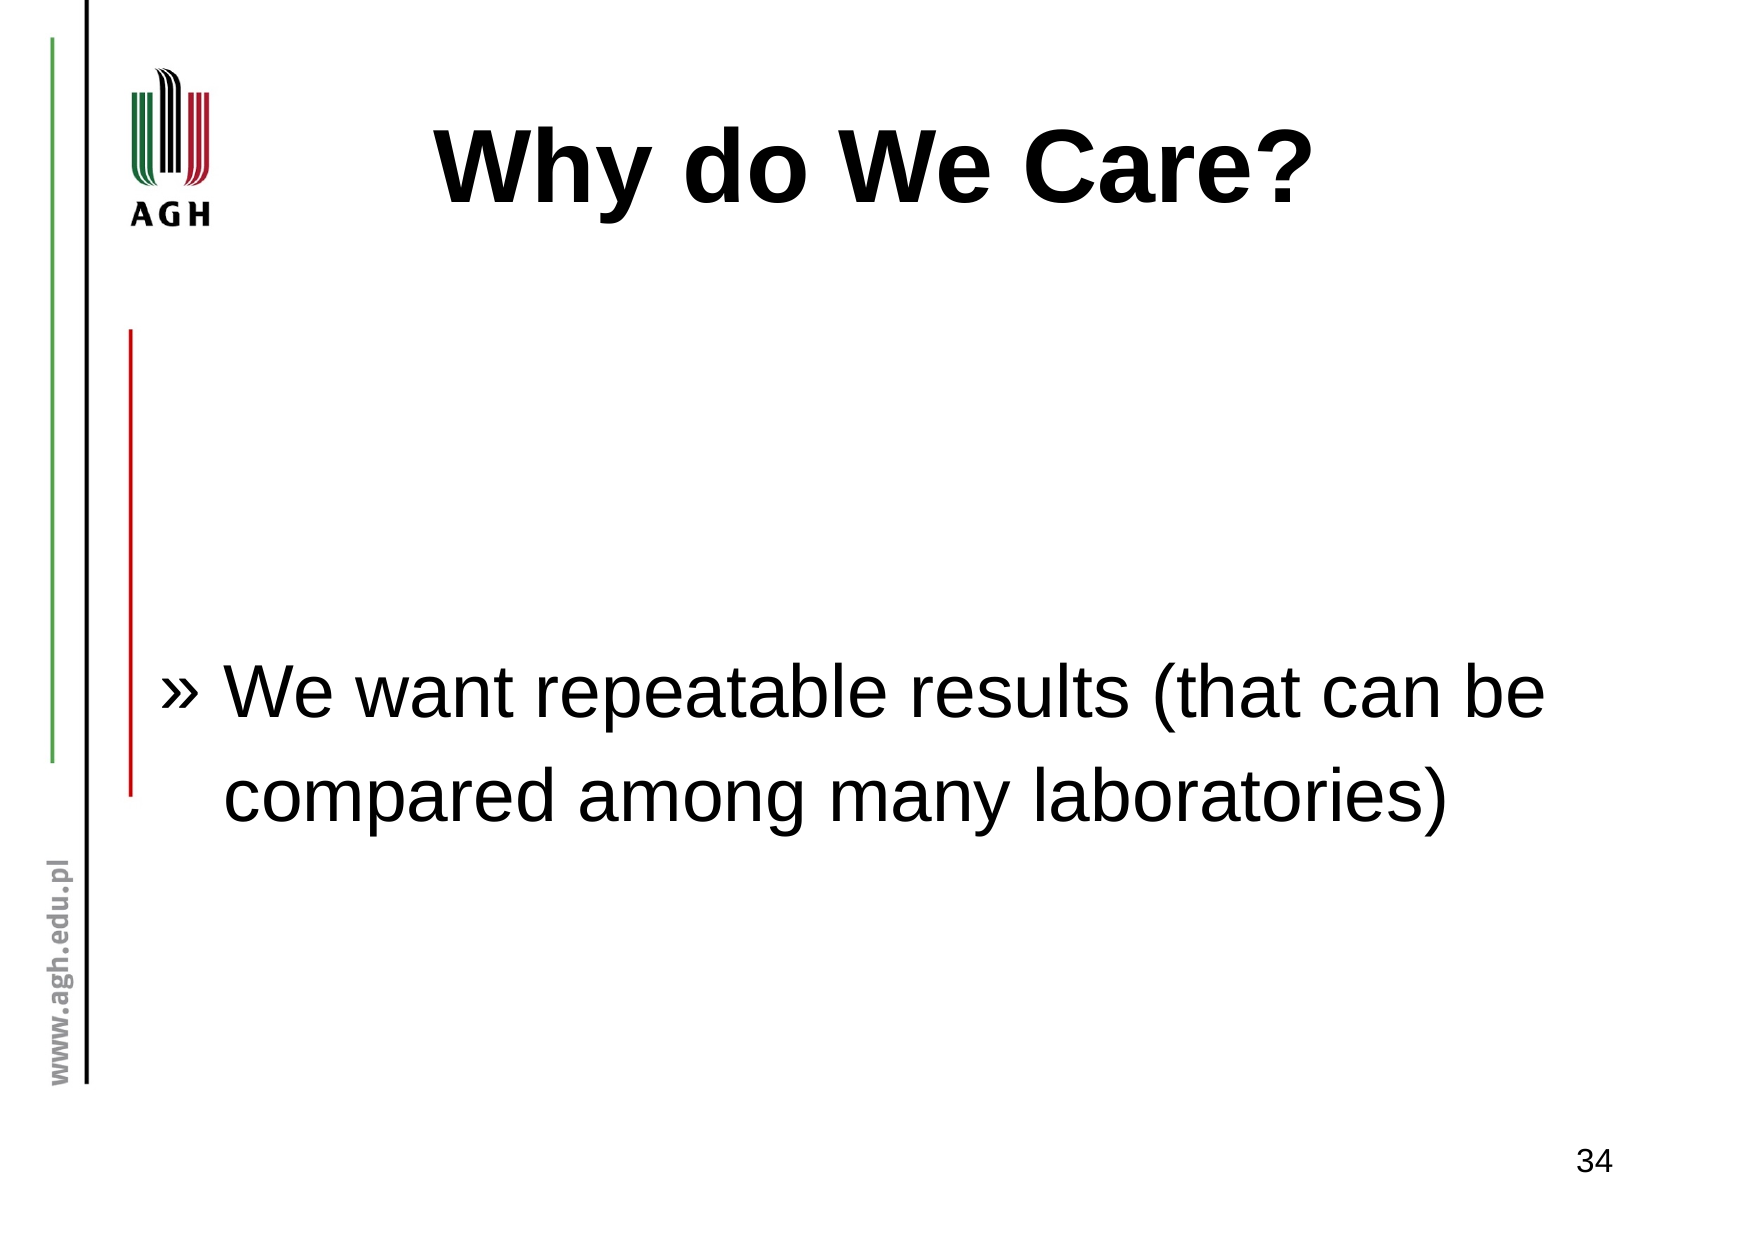

Why do We Care?
We want repeatable results (that can be compared among many laboratories)
34